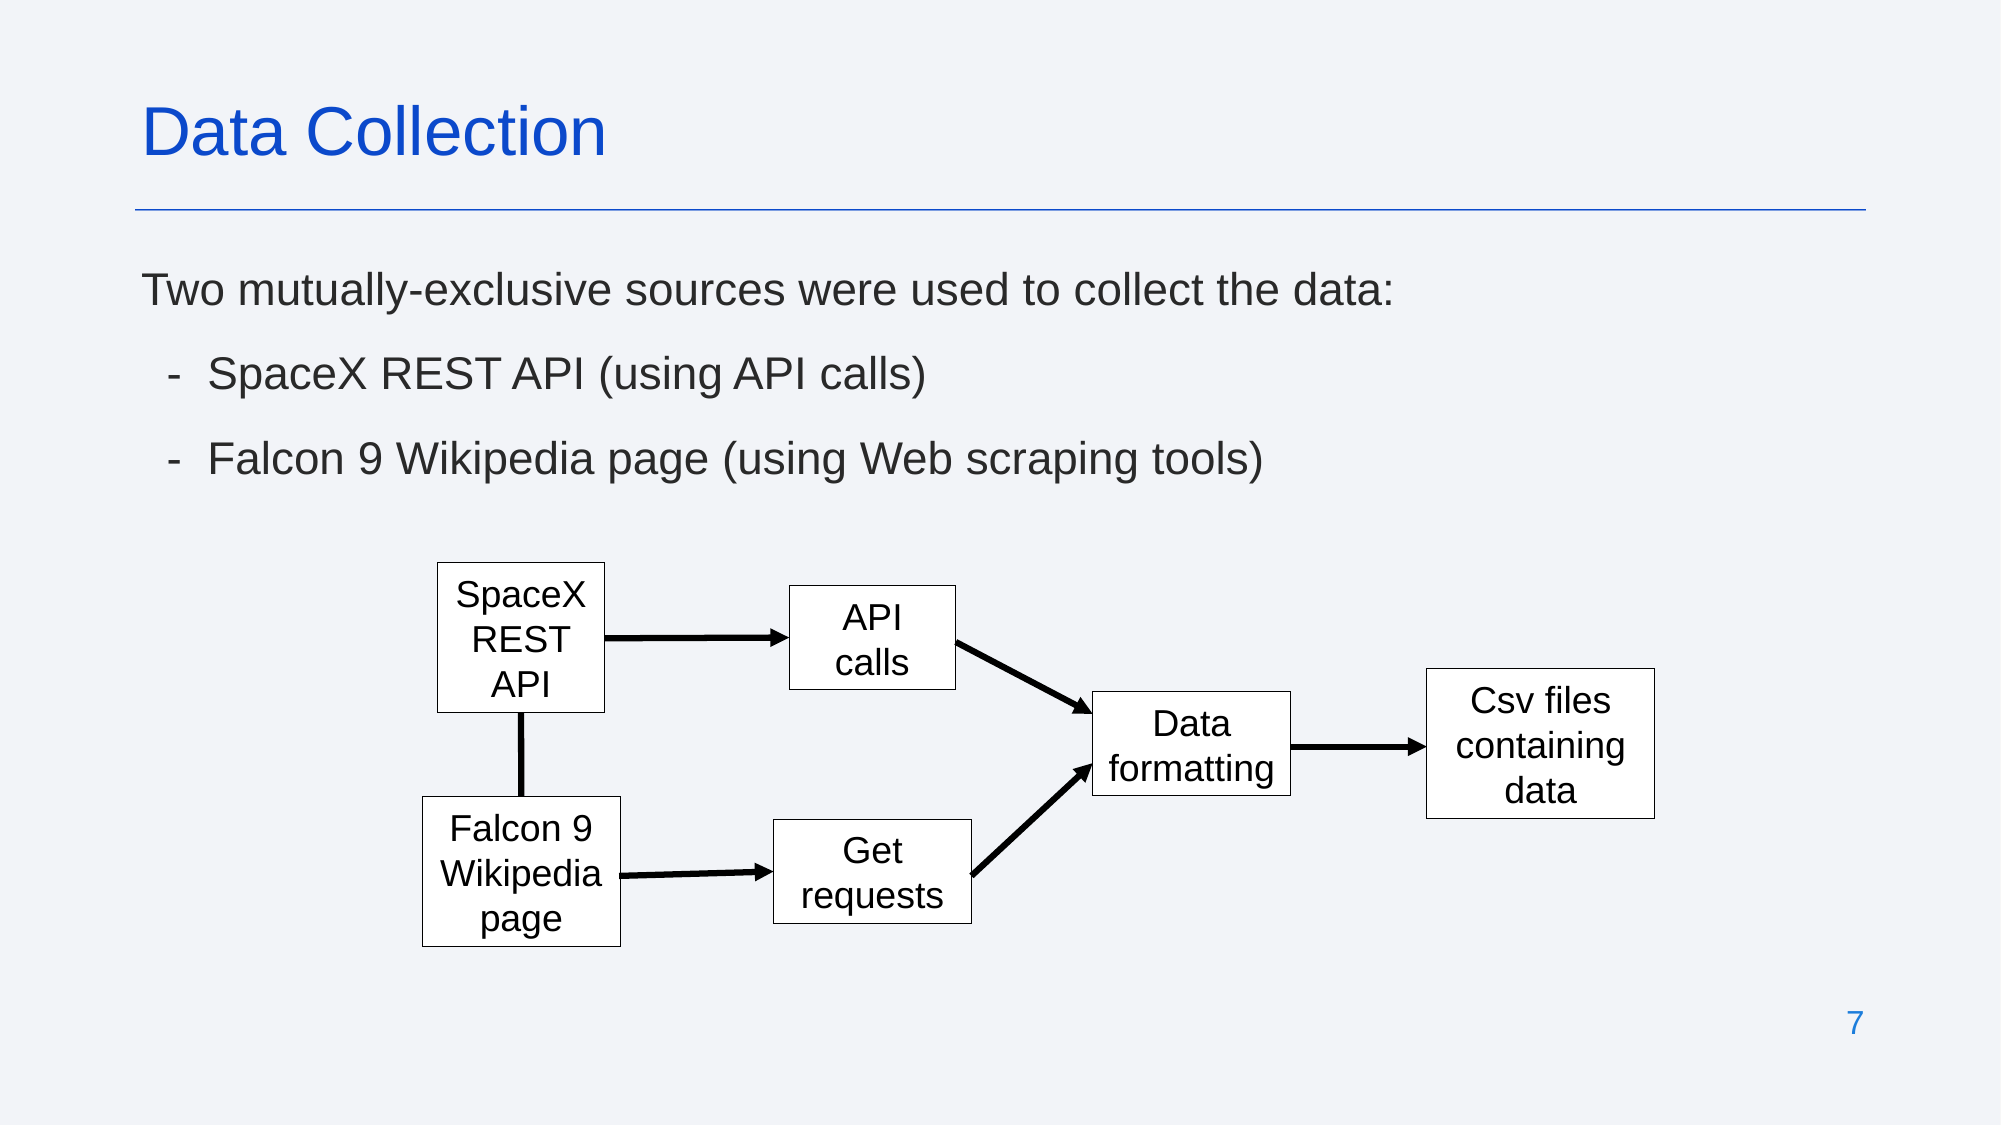

Data Collection
Two mutually-exclusive sources were used to collect the data:
  -  SpaceX REST API (using API calls)
  -  Falcon 9 Wikipedia page (using Web scraping tools)
SpaceX REST API
API calls
Csv files containing data
Data formatting
Falcon 9 Wikipedia page
Get requests
7